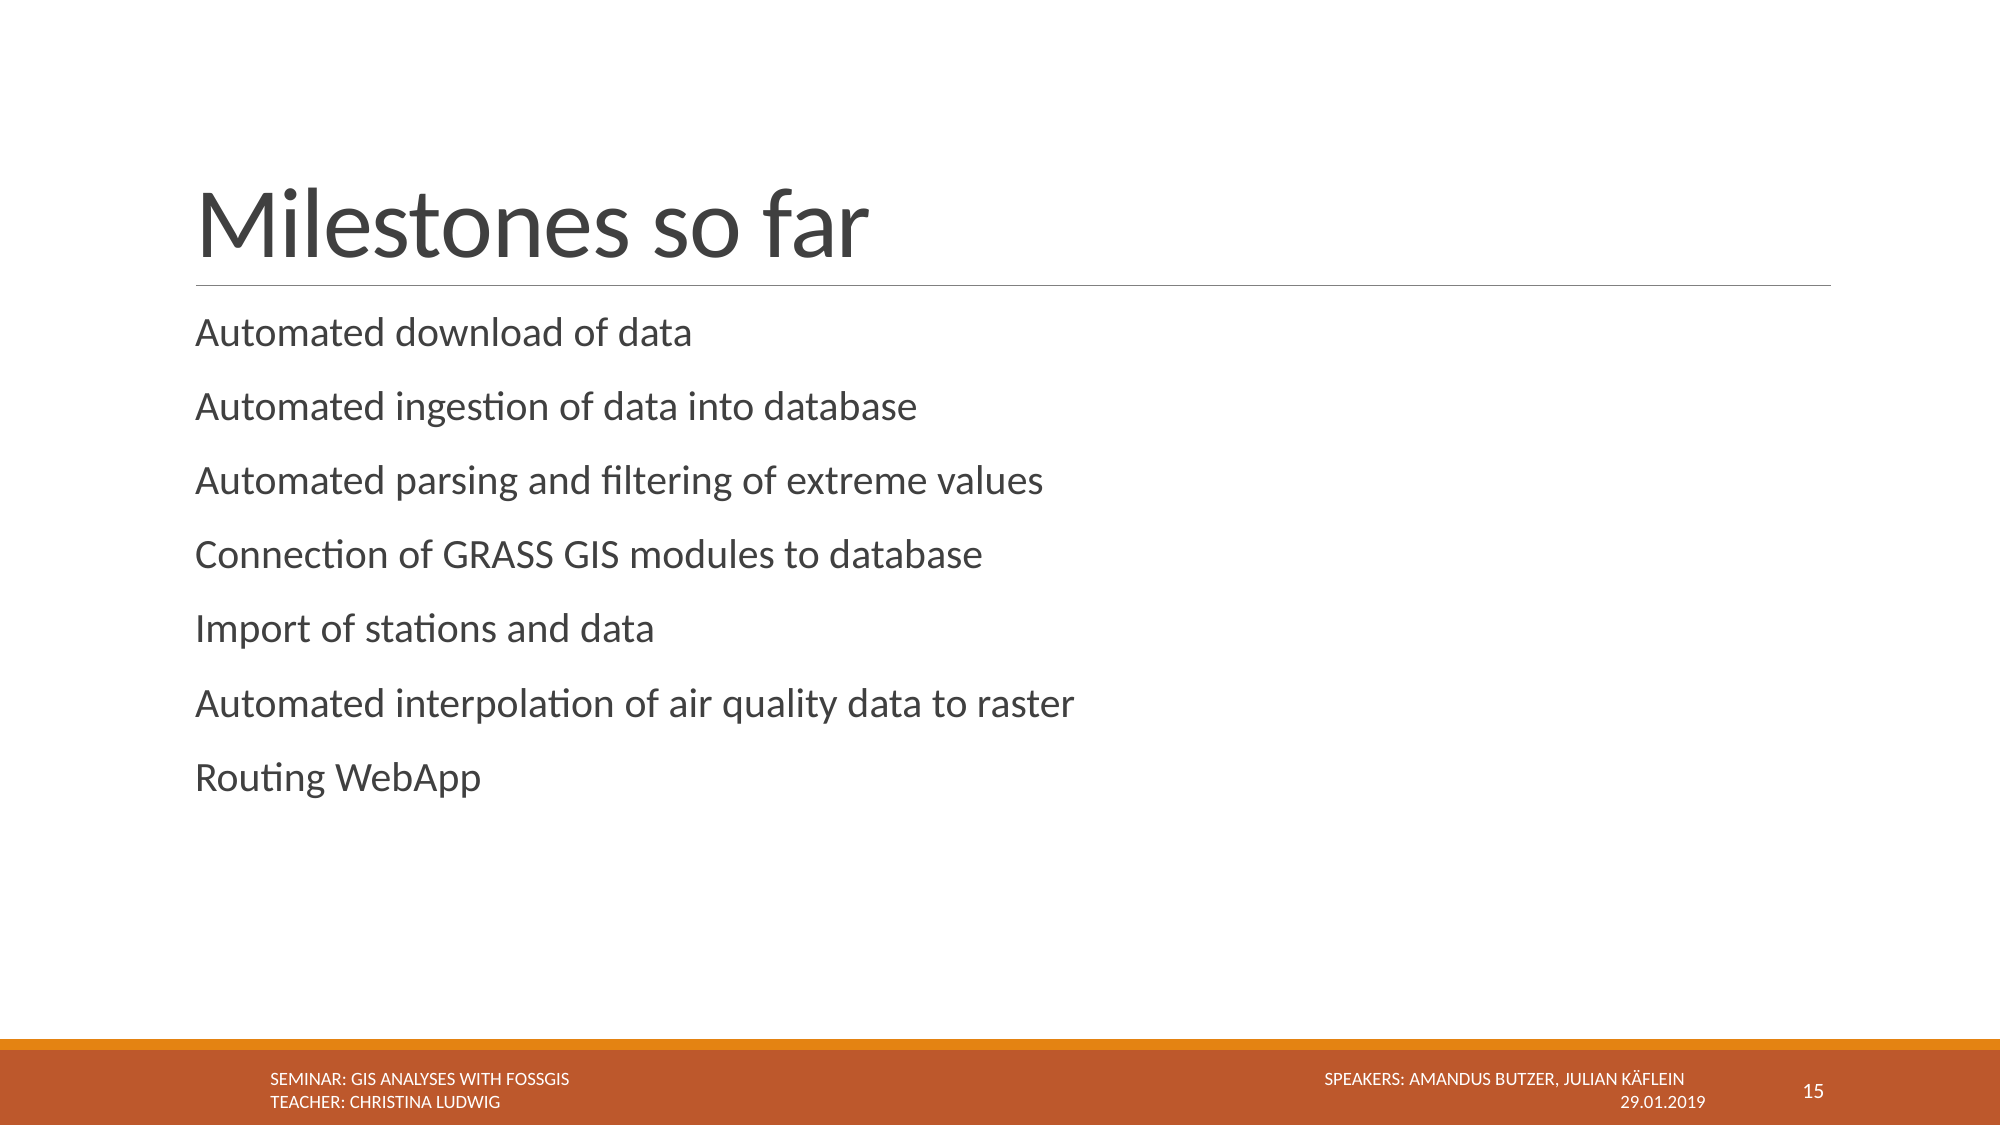

# Milestones so far
Automated download of data
Automated ingestion of data into database
Automated parsing and filtering of extreme values
Connection of GRASS GIS modules to database
Import of stations and data
Automated interpolation of air quality data to raster
Routing WebApp

Seminar: GIS Analyses with FOSSGIS    					 Speakers: Amandus Butzer, Julian Käflein
Teacher: Christina Ludwig							 	29.01.2019
15